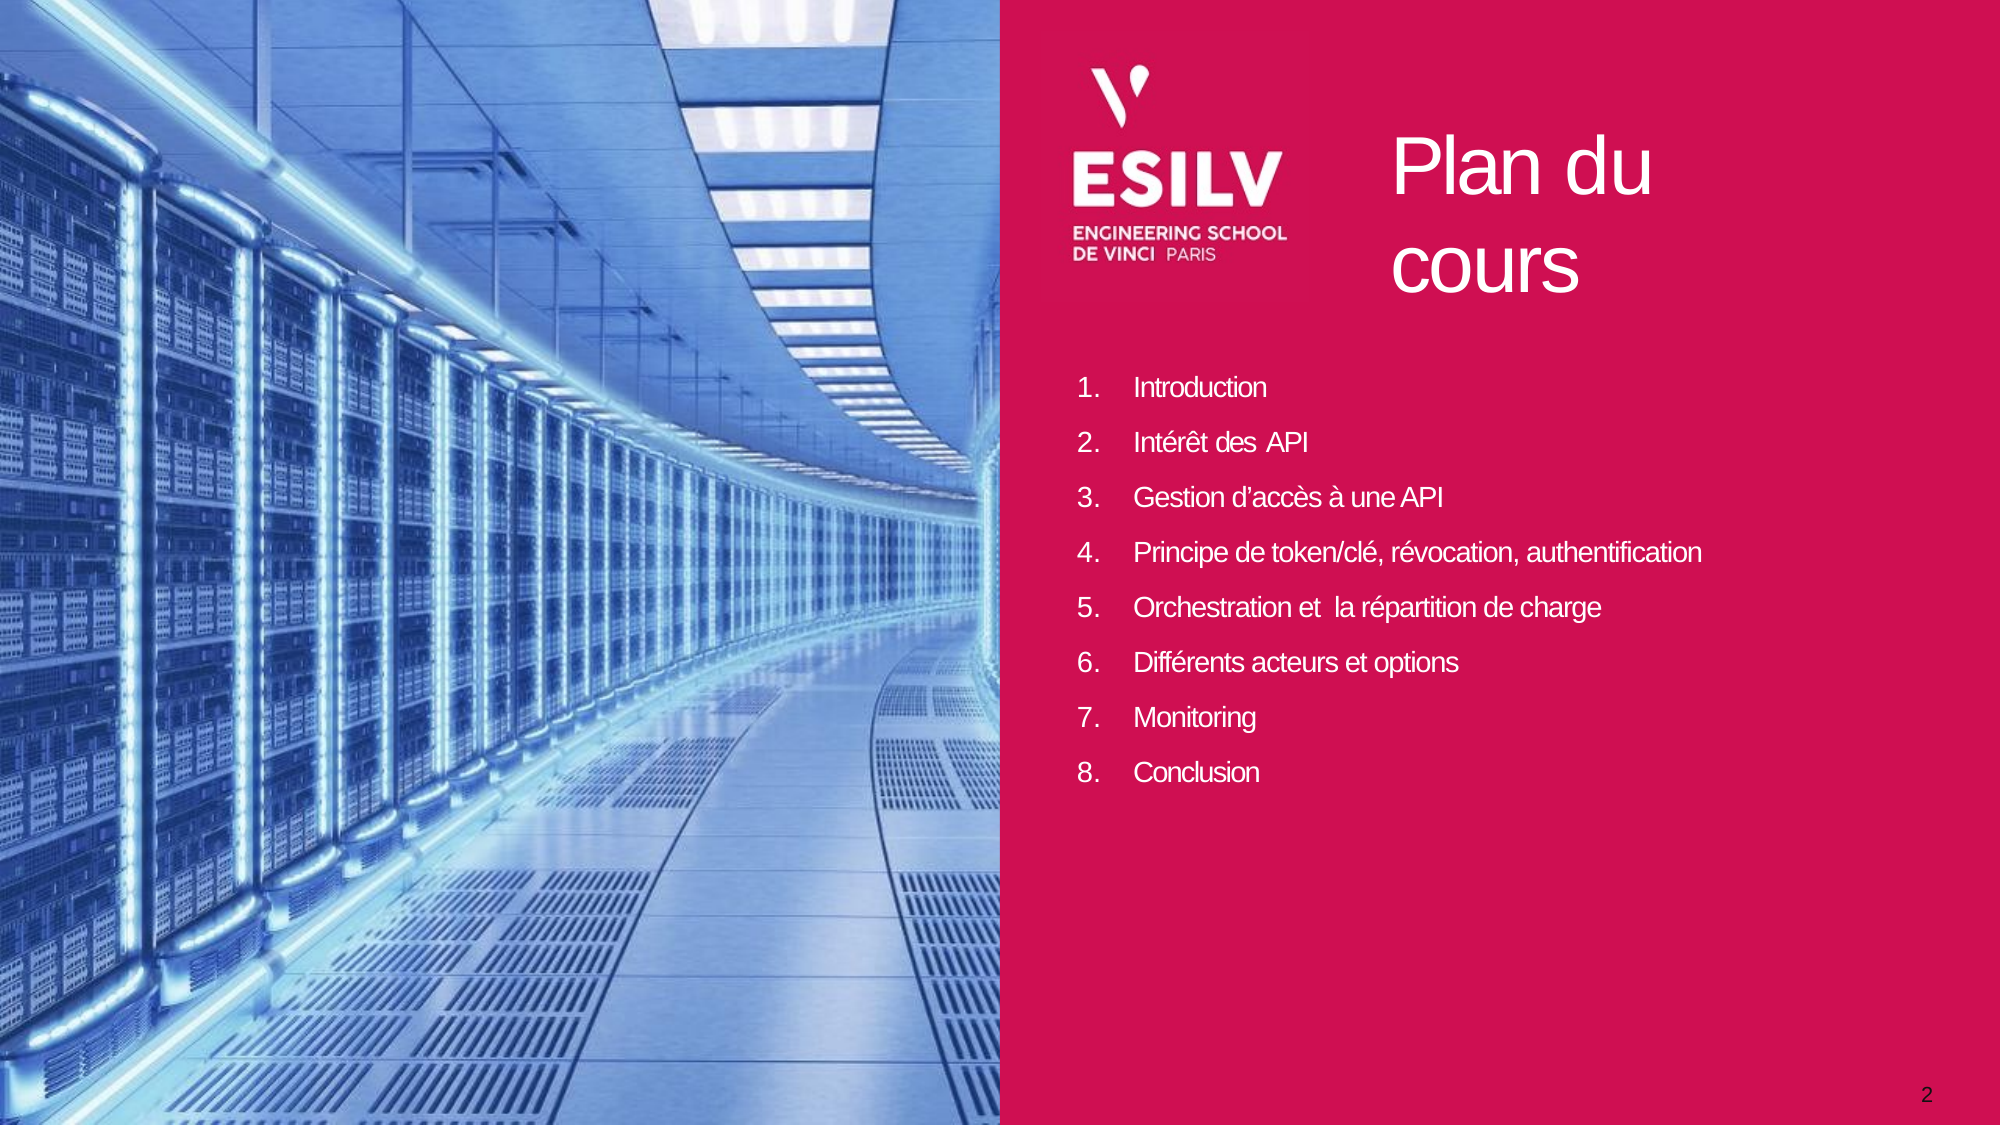

Plan du cours
Introduction
Intérêt des API
Gestion d’accès à une API
Principe de token/clé, révocation, authentification
Orchestration et  la répartition de charge
Différents acteurs et options
Monitoring
Conclusion
2